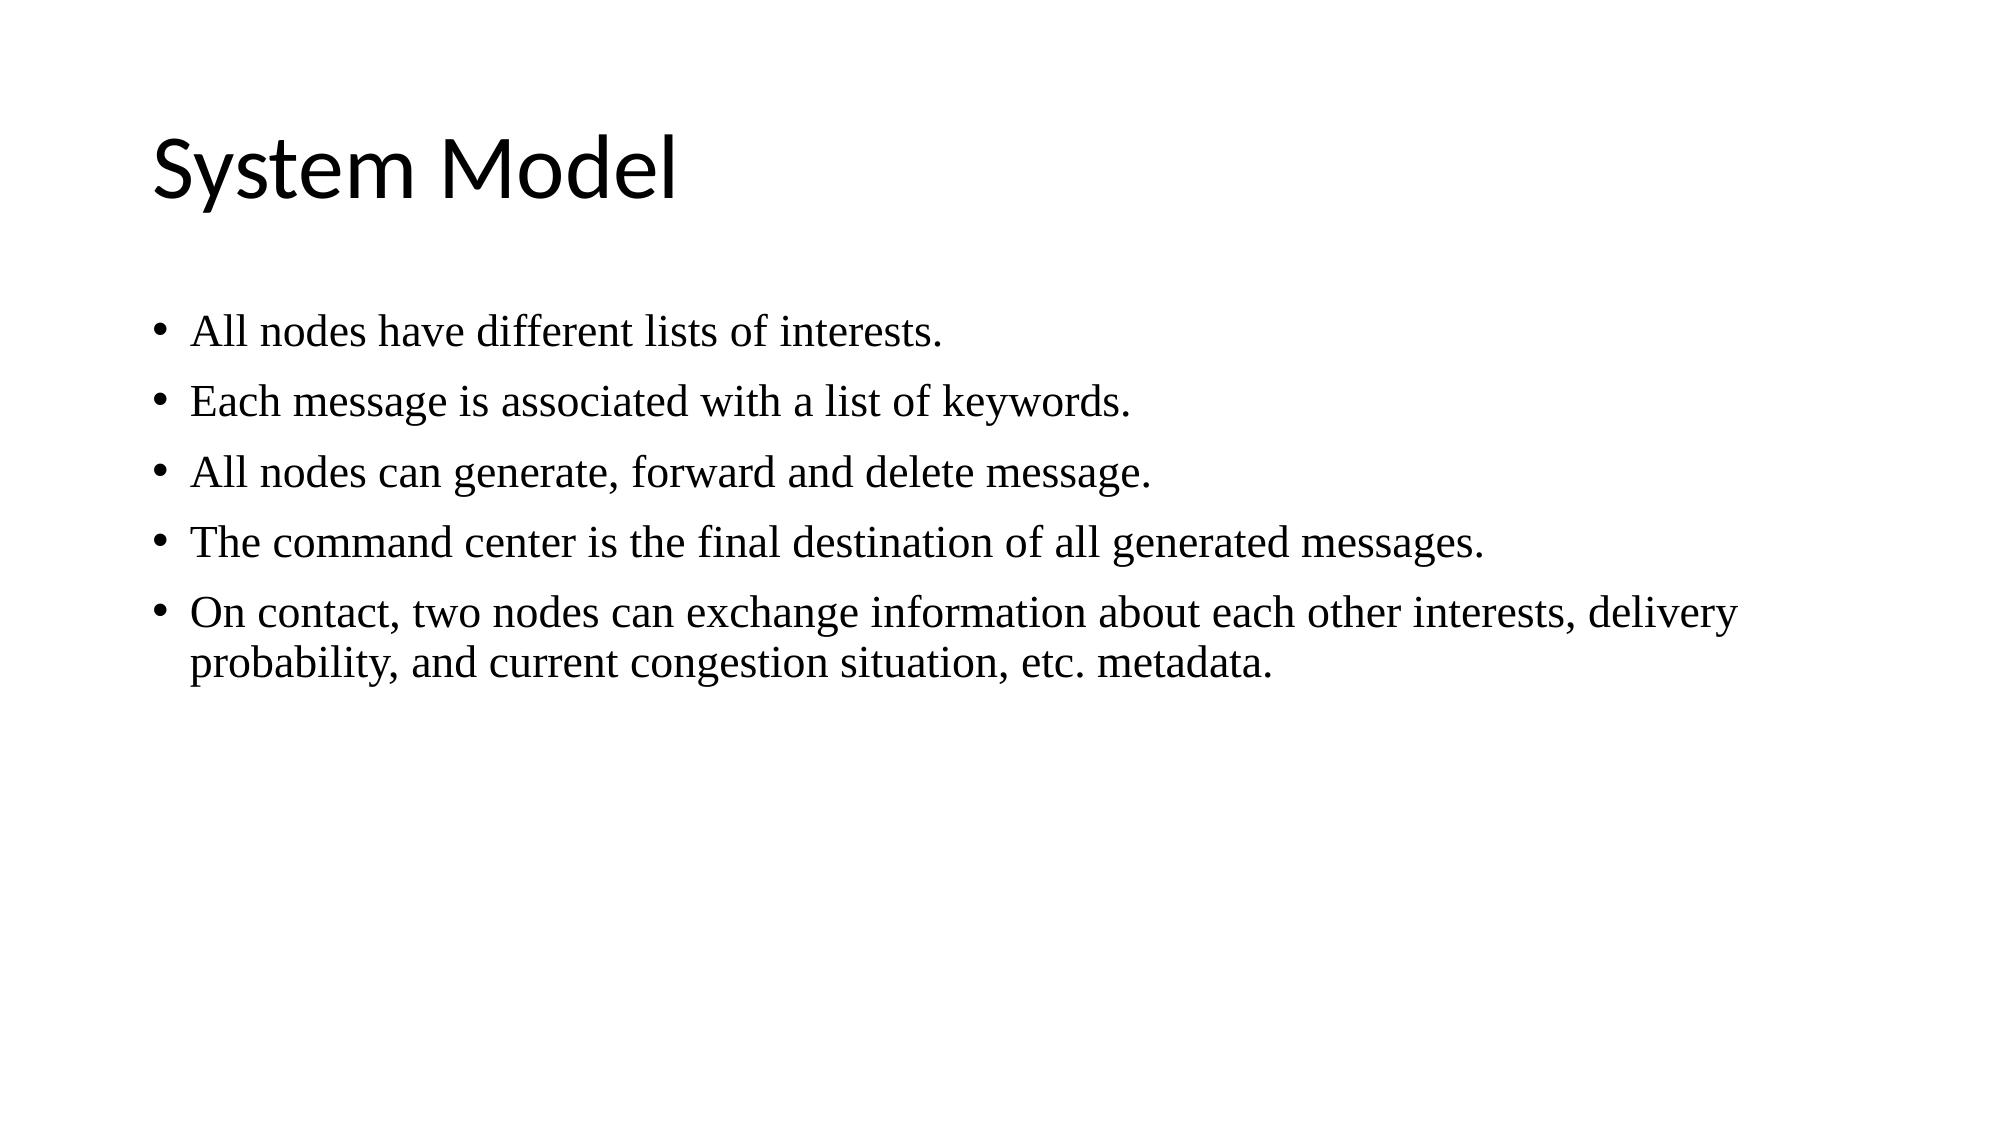

# System Model
All nodes have different lists of interests.
Each message is associated with a list of keywords.
All nodes can generate, forward and delete message.
The command center is the final destination of all generated messages.
On contact, two nodes can exchange information about each other interests, delivery probability, and current congestion situation, etc. metadata.